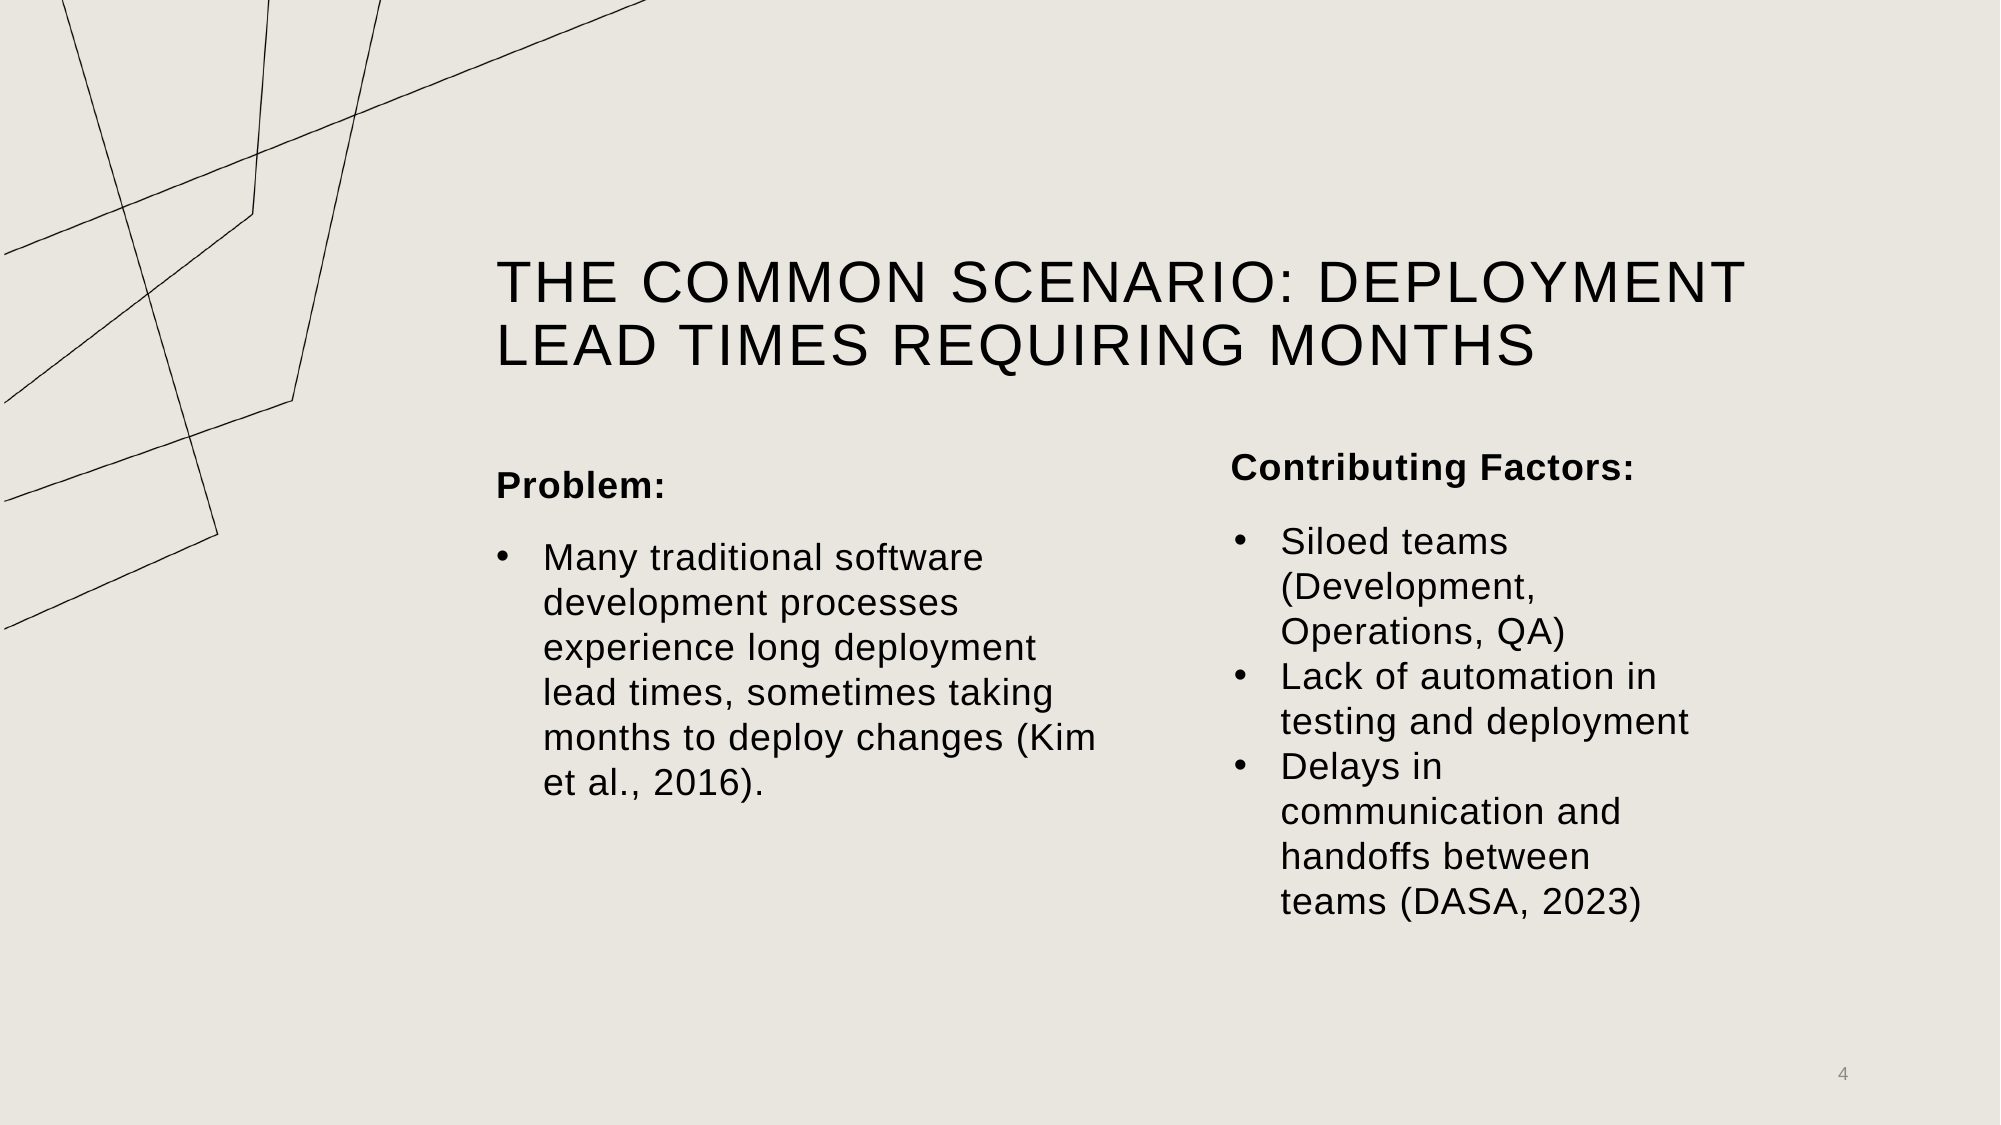

# The Common Scenario: Deployment Lead Times Requiring Months
Contributing Factors:
Problem:
Siloed teams (Development, Operations, QA)
Lack of automation in testing and deployment
Delays in communication and handoffs between teams (DASA, 2023)
Many traditional software development processes experience long deployment lead times, sometimes taking months to deploy changes (Kim et al., 2016).
4